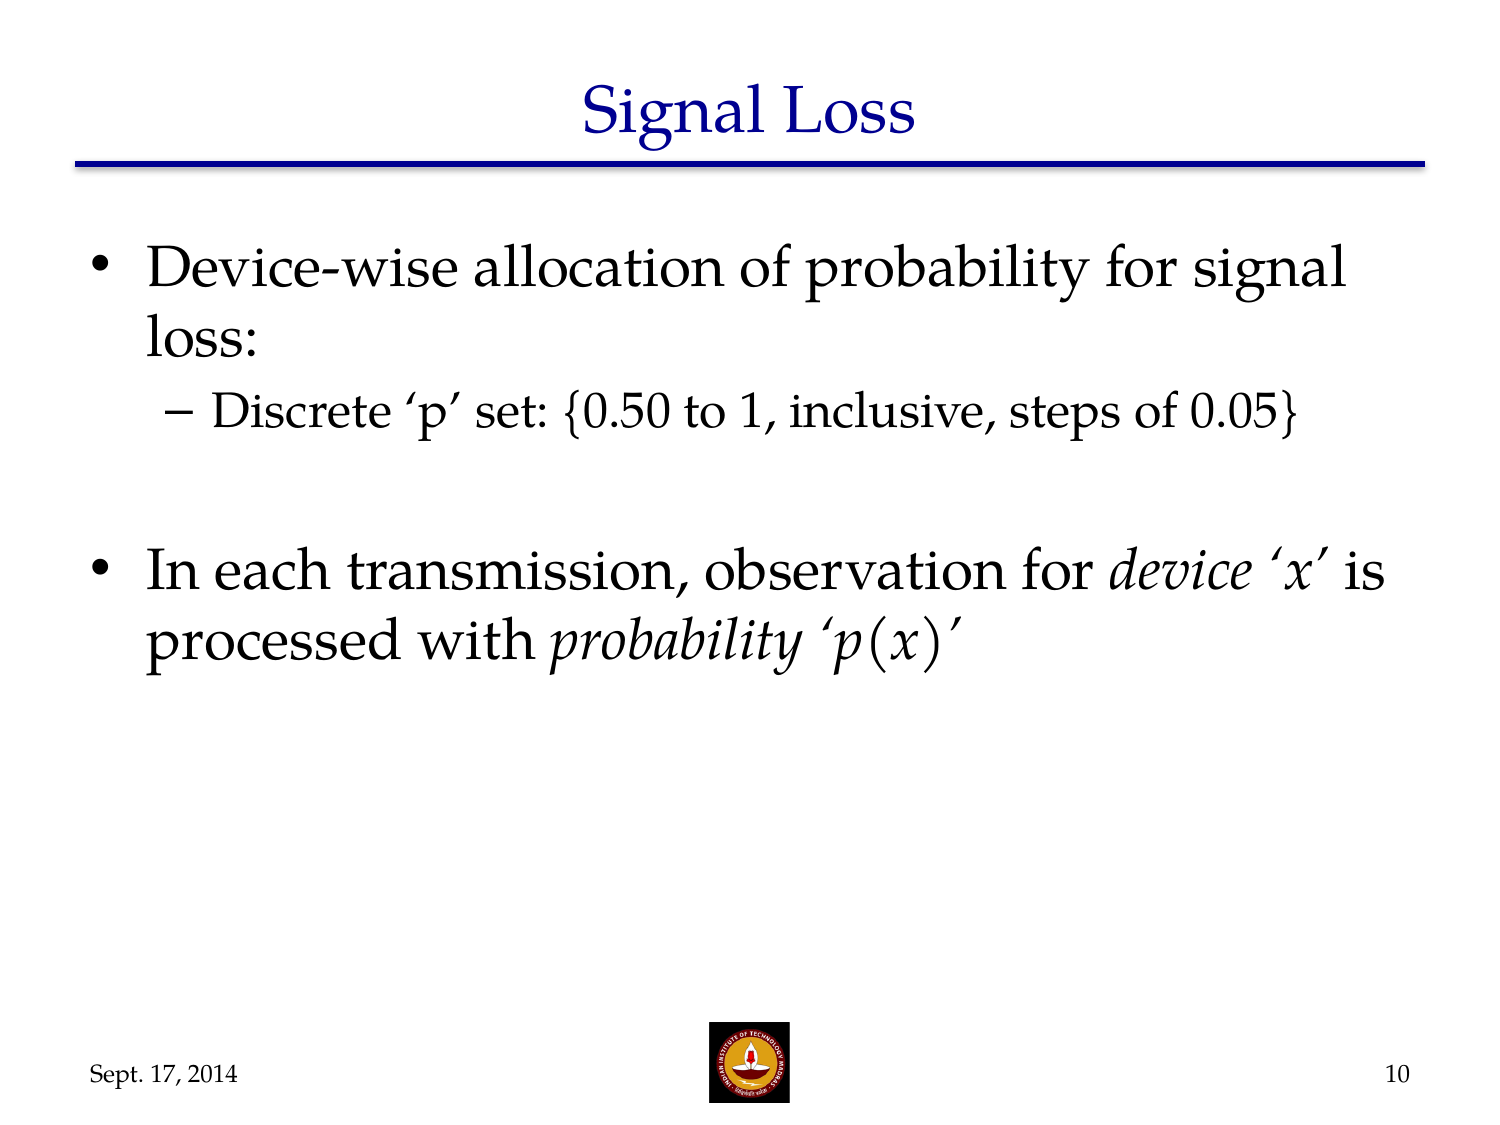

# Signal Loss
Device-wise allocation of probability for signal loss:
Discrete ‘p’ set: {0.50 to 1, inclusive, steps of 0.05}

In each transmission, observation for device ‘x’ is processed with probability ‘p(x)’
Sept. 17, 2014
10